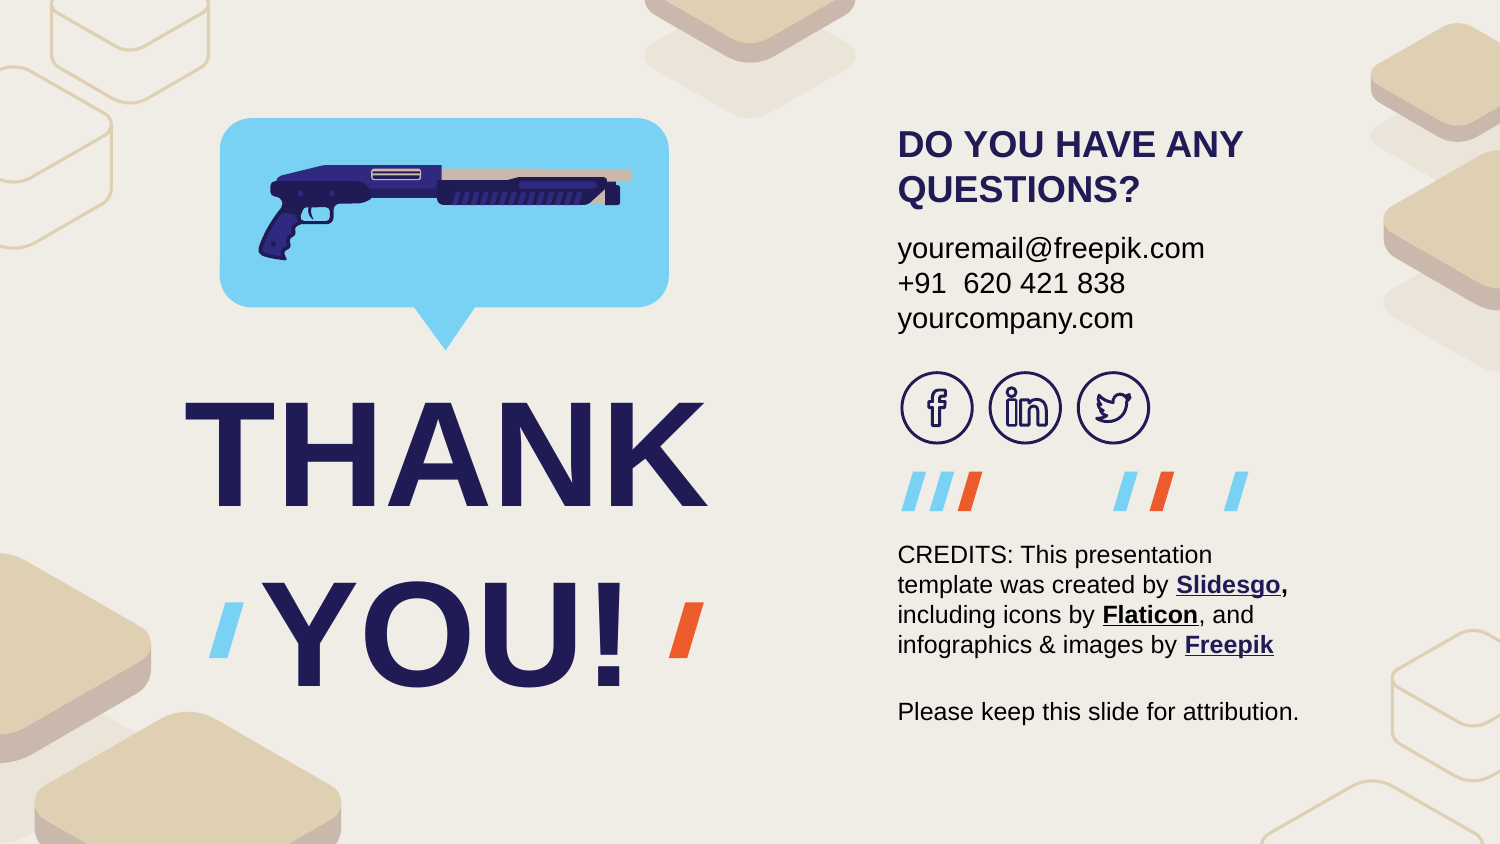

DO YOU HAVE ANY QUESTIONS?

youremail@freepik.com
+91  620 421 838
yourcompany.com

# THANK YOU!

Please keep this slide for attribution.